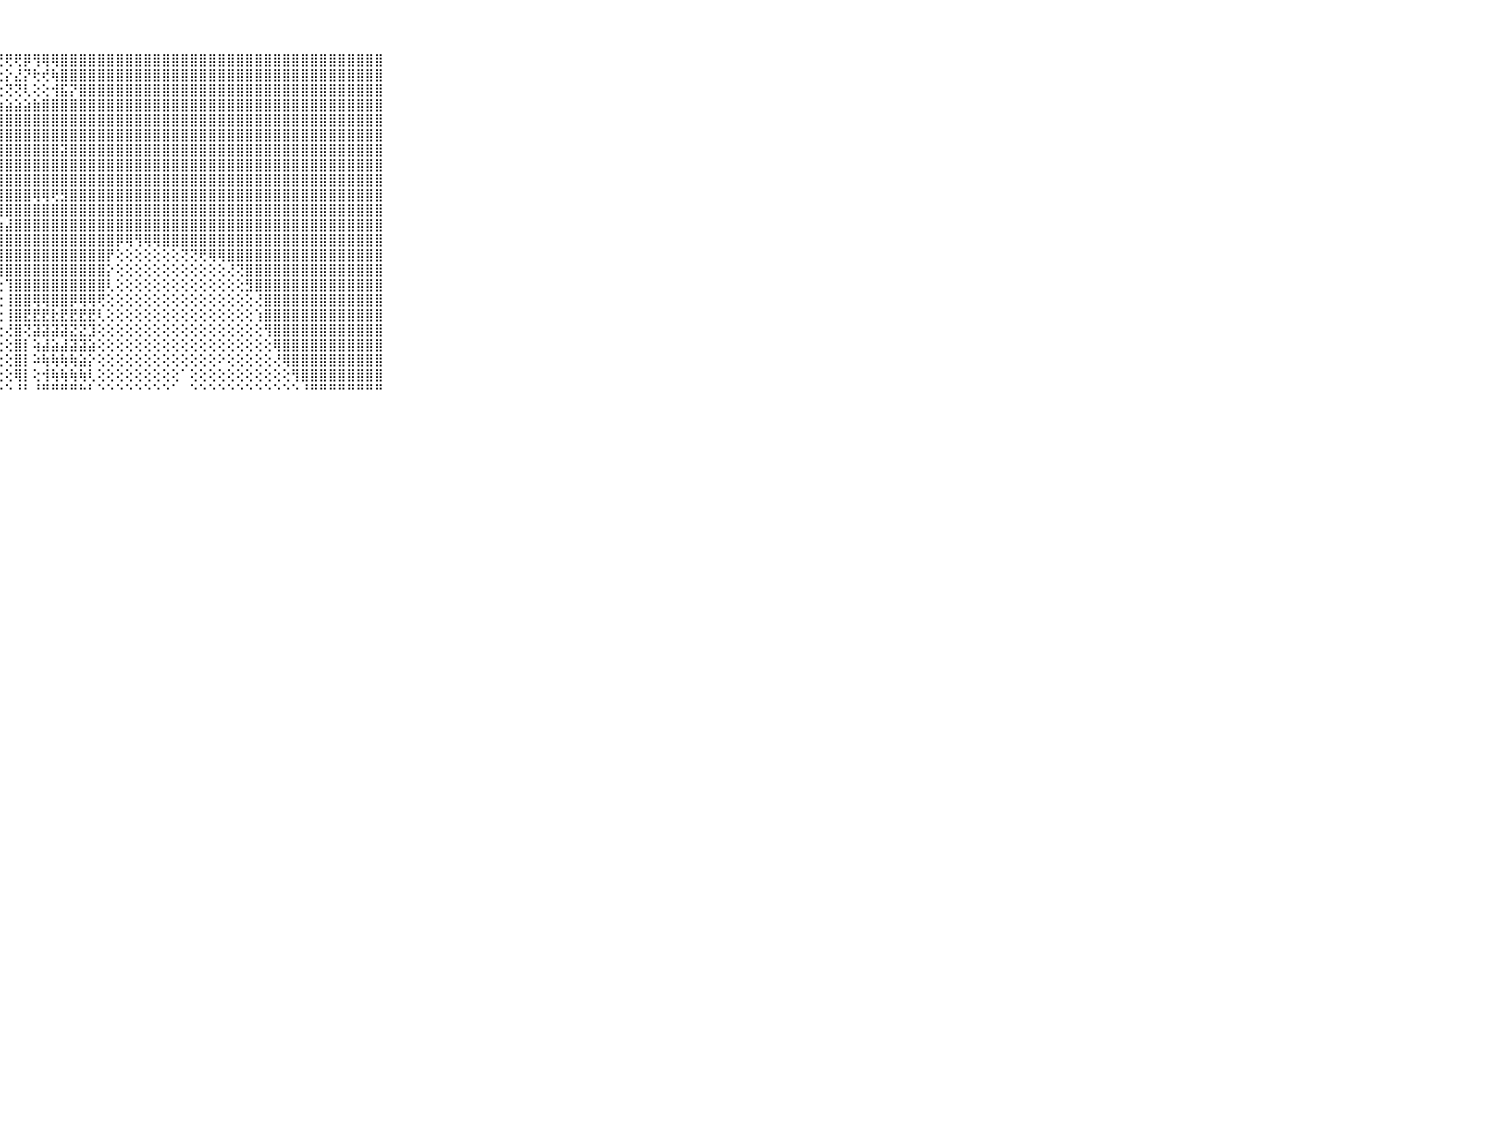

⠀⠀⠀⠀⠀⠀⠀⠀⠀⠀⠀⣿⣿⣿⣿⣿⣿⣿⣿⣿⣿⣿⣿⣿⣿⣿⣿⢟⢟⢟⡿⢻⢿⢿⣿⣿⣿⣿⣿⣿⣿⣿⣿⣿⣿⣿⣿⣿⣿⣿⣿⣿⣿⣿⣿⣿⣿⣿⣿⣿⣿⣿⣿⣿⣿⣿⣿⣿⣿⠀⠀⠀⠀⠀⠀⠀⠀⠀⠀⠀⠀
⠀⠀⠀⠀⠀⠀⠀⠀⠀⠀⠀⣿⣿⣿⣿⣿⣿⣿⣿⣿⣿⣿⣿⣿⢿⠝⢕⢕⡕⣜⡝⢗⢞⢷⣿⣿⣿⣿⣿⣿⣿⣿⣿⣿⣿⣿⣿⣿⣿⣿⣿⣿⣿⣿⣿⣿⣿⣿⣿⣿⣿⣿⣿⣿⣿⣿⣿⣿⣿⠀⠀⠀⠀⠀⠀⠀⠀⠀⠀⠀⠀
⠀⠀⠀⠀⠀⠀⠀⠀⠀⠀⠀⣿⣿⣿⣿⣿⣿⣿⣿⣿⣿⣿⣿⢕⢔⢕⢜⢑⢝⢝⢇⢕⢕⢺⣯⡝⣿⣿⣿⣿⣿⣿⣿⣿⣿⣿⣿⣿⣿⣿⣿⣿⣿⣿⣿⣿⣿⣿⣿⣿⣿⣿⣿⣿⣿⣿⣿⣿⣿⠀⠀⠀⠀⠀⠀⠀⠀⠀⠀⠀⠀
⠀⠀⠀⠀⠀⠀⠀⠀⠀⠀⠀⣿⣿⣿⣿⣿⣿⣿⣿⣿⣿⣿⡗⢕⢕⢕⣕⣱⣵⣵⣵⣷⣿⣿⣿⣿⣿⣿⣿⣿⣿⣿⣿⣿⣿⣿⣿⣿⣿⣿⣿⣿⣿⣿⣿⣿⣿⣿⣿⣿⣿⣿⣿⣿⣿⣿⣿⣿⣿⠀⠀⠀⠀⠀⠀⠀⠀⠀⠀⠀⠀
⠀⠀⠀⠀⠀⠀⠀⠀⠀⠀⠀⣿⣿⣿⣿⣿⣿⣿⣿⣿⣿⣿⣧⡕⢕⣼⣿⣿⣿⣿⣿⣿⣿⣿⣿⣿⣿⣿⣿⣿⣿⣿⣿⣿⣿⣿⣿⣿⣿⣿⣿⣿⣿⣿⣿⣿⣿⣿⣿⣿⣿⣿⣿⣿⣿⣿⣿⣿⣿⠀⠀⠀⠀⠀⠀⠀⠀⠀⠀⠀⠀
⠀⠀⠀⠀⠀⠀⠀⠀⠀⠀⠀⣿⣿⣿⣿⣿⣿⣿⣿⣿⣿⣿⣿⡇⢕⣿⣿⣿⣿⣿⣿⣿⣿⣿⣿⣿⣿⣿⣿⣿⣿⣿⣿⣿⣿⣿⣿⣿⣿⣿⣿⣿⣿⣿⣿⣿⣿⣿⣿⣿⣿⣿⣿⣿⣿⣿⣿⣿⣿⠀⠀⠀⠀⠀⠀⠀⠀⠀⠀⠀⠀
⠀⠀⠀⠀⠀⠀⠀⠀⠀⠀⠀⣿⣿⣿⣿⣿⣿⣿⣿⣿⣿⣿⣿⣷⢕⣿⣿⣿⣿⣿⣿⣿⣿⣿⣽⣿⣿⣿⣿⣿⣿⣿⣿⣿⣿⣿⣿⣿⣿⣿⣿⣿⣿⣿⣿⣿⣿⣿⣿⣿⣿⣿⣿⣿⣿⣿⣿⣿⣿⠀⠀⠀⠀⠀⠀⠀⠀⠀⠀⠀⠀
⠀⠀⠀⠀⠀⠀⠀⠀⠀⠀⠀⣿⣿⣿⣿⣿⣿⣿⣿⣿⣿⣿⣿⣿⣧⣿⣷⣿⣿⣿⣿⣿⣿⣿⣿⣿⣿⣿⣿⣿⣿⣿⣿⣿⣿⣿⣿⣿⣿⣿⣿⣿⣿⣿⣿⣿⣿⣿⣿⣿⣿⣿⣿⣿⣿⣿⣿⣿⣿⠀⠀⠀⠀⠀⠀⠀⠀⠀⠀⠀⠀
⠀⠀⠀⠀⠀⠀⠀⠀⠀⠀⠀⣿⣿⣿⣿⣿⣿⣿⣿⣿⣿⣿⣿⣿⣿⣿⣿⣿⣿⣿⣿⣿⣿⣿⣿⣿⣿⣿⣿⣿⣿⣿⣿⣿⣿⣿⣿⣿⣿⣿⣿⣿⣿⣿⣿⣿⣿⣿⣿⣿⣿⣿⣿⣿⣿⣿⣿⣿⣿⠀⠀⠀⠀⠀⠀⠀⠀⠀⠀⠀⠀
⠀⠀⠀⠀⠀⠀⠀⠀⠀⠀⠀⣿⣿⣿⣿⣿⣿⣿⣿⣿⣿⣿⣿⣿⣿⣿⣿⣿⣿⣿⣿⢿⢿⢟⣻⣿⣿⣿⣿⣿⣿⣿⣿⣿⣿⣿⣿⣿⣿⣿⣿⣿⣿⣿⣿⣿⣿⣿⣿⣿⣿⣿⣿⣿⣿⣿⣿⣿⣿⠀⠀⠀⠀⠀⠀⠀⠀⠀⠀⠀⠀
⠀⠀⠀⠀⠀⠀⠀⠀⠀⠀⠀⣿⣿⣿⣿⣿⣿⣿⣿⣿⣿⣿⣿⣿⣿⣿⣿⣿⣿⣿⣿⣿⣿⣿⣿⣿⣿⣿⣿⣿⣿⣿⣿⣿⣿⣿⣿⣿⣿⣿⣿⣿⣿⣿⣿⣿⣿⣿⣿⣿⣿⣿⣿⣿⣿⣿⣿⣿⣿⠀⠀⠀⠀⠀⠀⠀⠀⠀⠀⠀⠀
⠀⠀⠀⠀⠀⠀⠀⠀⠀⠀⠀⣿⣿⣿⣿⣿⣿⣿⣿⣿⣿⣿⣿⣿⣿⣯⣽⣵⣼⣿⣿⣿⣿⣿⣿⣿⣿⣿⣿⣿⣿⣿⣿⣿⣿⣿⣿⣿⣿⣿⣿⣿⣿⣿⣿⣿⣿⣿⣿⣿⣿⣿⣿⣿⣿⣿⣿⣿⣿⠀⠀⠀⠀⠀⠀⠀⠀⠀⠀⠀⠀
⠀⠀⠀⠀⠀⠀⠀⠀⠀⠀⠀⣿⣿⣿⣿⣿⣿⣿⣿⣿⣿⣿⣿⣿⣿⣿⣿⣿⣿⣿⣿⣿⣿⣿⣿⣿⣿⣿⣿⣿⡿⢿⢻⢿⢿⣿⣿⣿⣿⣿⣿⣿⣿⣿⣿⣿⣿⣿⣿⣿⣿⣿⣿⣿⣿⣿⣿⣿⣿⠀⠀⠀⠀⠀⠀⠀⠀⠀⠀⠀⠀
⠀⠀⠀⠀⠀⠀⠀⠀⠀⠀⠀⣿⣿⣿⣿⣿⣿⣿⣿⣿⣿⣿⣿⣿⣿⢿⢏⢸⣿⣿⣿⣿⣿⣿⣿⣿⣿⣿⣿⡟⢕⢕⢕⢕⢕⢕⢕⢝⢝⢟⢿⢿⣿⣿⣿⣿⣿⣿⣿⣿⣿⣿⣿⣿⣿⣿⣿⣿⣿⠀⠀⠀⠀⠀⠀⠀⠀⠀⠀⠀⠀
⠀⠀⠀⠀⠀⠀⠀⠀⠀⠀⠀⣿⣿⣿⣿⣿⣿⣿⣿⣿⣿⣿⢿⢏⢅⢕⢕⢸⣿⣿⣿⣿⣿⣿⣿⣿⣿⣿⣿⡕⢕⢕⢕⢕⢕⢕⢕⢕⢕⢕⢕⢕⢜⢝⣿⣿⣿⣿⣿⣿⣿⣿⣿⣿⣿⣿⣿⣿⣿⠀⠀⠀⠀⠀⠀⠀⠀⠀⠀⠀⠀
⠀⠀⠀⠀⠀⠀⠀⠀⠀⠀⠀⣿⣿⣿⣿⣿⣿⣿⣿⡿⢟⠑⠁⠀⢔⢕⢕⢕⢹⣿⣿⣿⣿⣿⣿⣿⣿⣿⣿⢇⢕⢕⢕⢕⢕⢕⢕⢕⢕⢕⢕⢕⢕⢕⣻⣿⣿⣿⣿⣿⣿⣿⣿⣿⣿⣿⣿⣿⣿⠀⠀⠀⠀⠀⠀⠀⠀⠀⠀⠀⠀
⠀⠀⠀⠀⠀⠀⠀⠀⠀⠀⠀⣿⣿⢿⣿⣿⣿⢿⢏⢕⢕⢕⢕⢕⢕⢕⢕⢕⢸⣿⣿⢿⢿⣿⣿⡿⢿⢿⢟⢕⢕⢕⢕⢕⢕⢕⢕⢕⢕⢕⢕⢕⢕⢕⢕⢜⣿⣿⣿⣿⣿⣿⣿⣿⣿⣿⣿⣿⣿⠀⠀⠀⠀⠀⠀⠀⠀⠀⠀⠀⠀
⠀⠀⠀⠀⠀⠀⠀⠀⠀⠀⠀⣿⣕⢜⡿⢿⡇⢕⠀⠁⢕⢕⢕⢕⢕⢕⢕⢕⢸⣿⣟⣟⣟⣗⣟⣟⣟⣟⢇⢕⢕⢕⢕⢕⢕⢕⢕⢕⢕⢕⢕⢕⢕⢕⢕⢱⣿⣿⣿⣿⣿⣿⣿⣿⣿⣿⣿⣿⣿⠀⠀⠀⠀⠀⠀⠀⠀⠀⠀⠀⠀
⠀⠀⠀⠀⠀⠀⠀⠀⠀⠀⠀⣿⣷⢕⢕⢕⡇⠕⠀⢔⢕⢕⢕⢕⢕⢕⢕⢕⢜⣿⢝⣽⣽⣽⣽⣝⣝⣹⢕⢕⢕⢕⢕⢕⢕⢕⢕⢕⢕⢕⢕⢕⢕⢕⢕⢕⢻⣿⣿⣿⣿⣿⣿⣿⣿⣿⣿⣿⣿⠀⠀⠀⠀⠀⠀⠀⠀⠀⠀⠀⠀
⠀⠀⠀⠀⠀⠀⠀⠀⠀⠀⠀⡻⢇⢕⢕⢕⣧⠀⠀⠑⢕⢕⢕⢕⢕⢕⢕⢕⢕⣿⡇⢵⣼⣵⣼⣽⣽⣵⢕⢕⢕⢕⢕⢕⢕⢕⢕⢕⢕⢕⢕⢕⢕⢕⢕⢕⢕⢿⣿⣿⣿⣿⣿⣿⣿⣿⣿⣿⣿⠀⠀⠀⠀⠀⠀⠀⠀⠀⠀⠀⠀
⠀⠀⠀⠀⠀⠀⠀⠀⠀⠀⠀⢕⢕⢕⢕⢕⢇⠀⠀⠀⢕⢕⢕⢕⢕⢕⢕⢕⢕⣿⡇⠵⢷⢷⢷⢷⣵⡕⢕⢕⢕⢕⢕⢕⢕⢕⢕⢕⢕⢕⢕⠕⢕⢕⢕⢕⢕⢜⢿⣿⣿⣿⣿⣿⣿⣿⣿⣿⣿⠀⠀⠀⠀⠀⠀⠀⠀⠀⠀⠀⠀
⠀⠀⠀⠀⠀⠀⠀⠀⠀⠀⠀⢕⢕⢕⢕⢕⢕⠁⠁⠀⢑⢕⢕⢕⢕⢕⢕⢕⢕⢿⡇⢕⢺⢷⢷⢷⢷⢇⢕⢕⢕⢕⢕⢕⢕⢕⢕⠁⢕⢕⢕⢕⢕⢕⢕⢕⢕⢕⢕⢻⣿⣿⣿⣿⣿⣿⣿⣿⣿⠀⠀⠀⠀⠀⠀⠀⠀⠀⠀⠀⠀
⠀⠀⠀⠀⠀⠀⠀⠀⠀⠀⠀⠑⠑⠑⠑⠑⠀⠀⠐⠀⠀⠑⠑⠑⠑⠑⠑⠑⠑⠘⠃⠘⠛⠛⠛⠛⠓⠃⠑⠑⠑⠑⠑⠑⠑⠑⠁⠀⠑⠑⠑⠑⠑⠑⠑⠑⠑⠑⠑⠑⠘⠛⠛⠛⠛⠛⠛⠛⠛⠀⠀⠀⠀⠀⠀⠀⠀⠀⠀⠀⠀